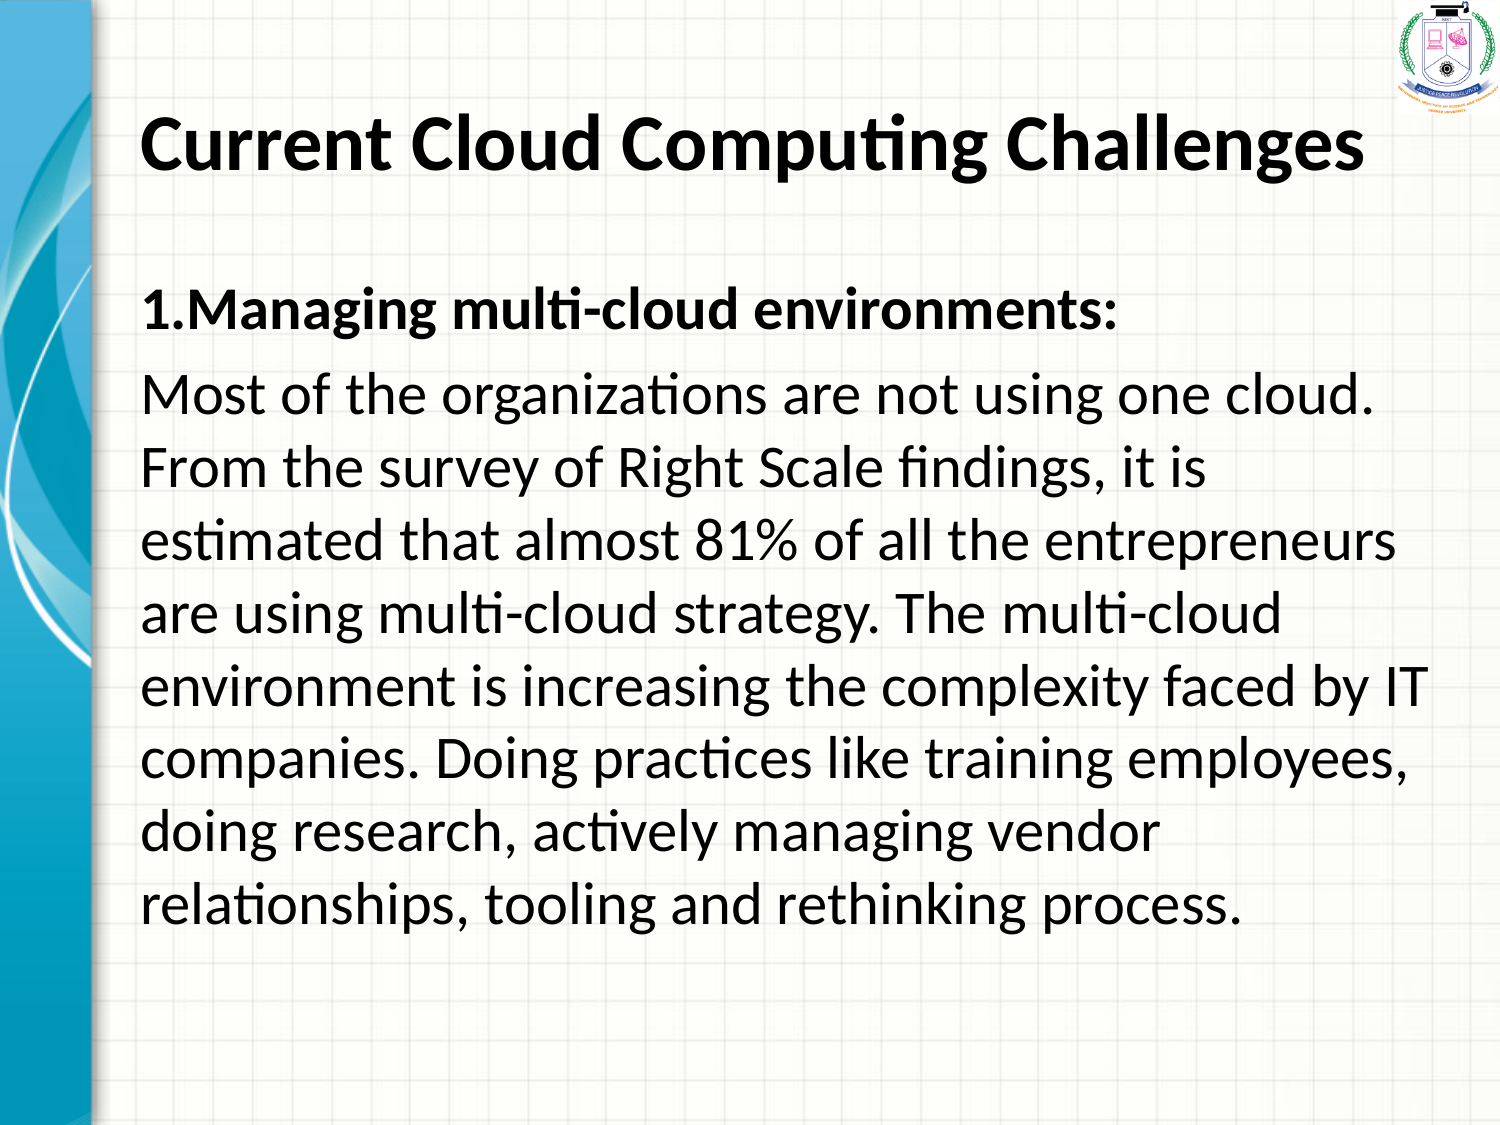

# Current Cloud Computing Challenges
1.Managing multi-cloud environments:
Most of the organizations are not using one cloud. From the survey of Right Scale findings, it is estimated that almost 81% of all the entrepreneurs are using multi-cloud strategy. The multi-cloud environment is increasing the complexity faced by IT companies. Doing practices like training employees, doing research, actively managing vendor relationships, tooling and rethinking process.